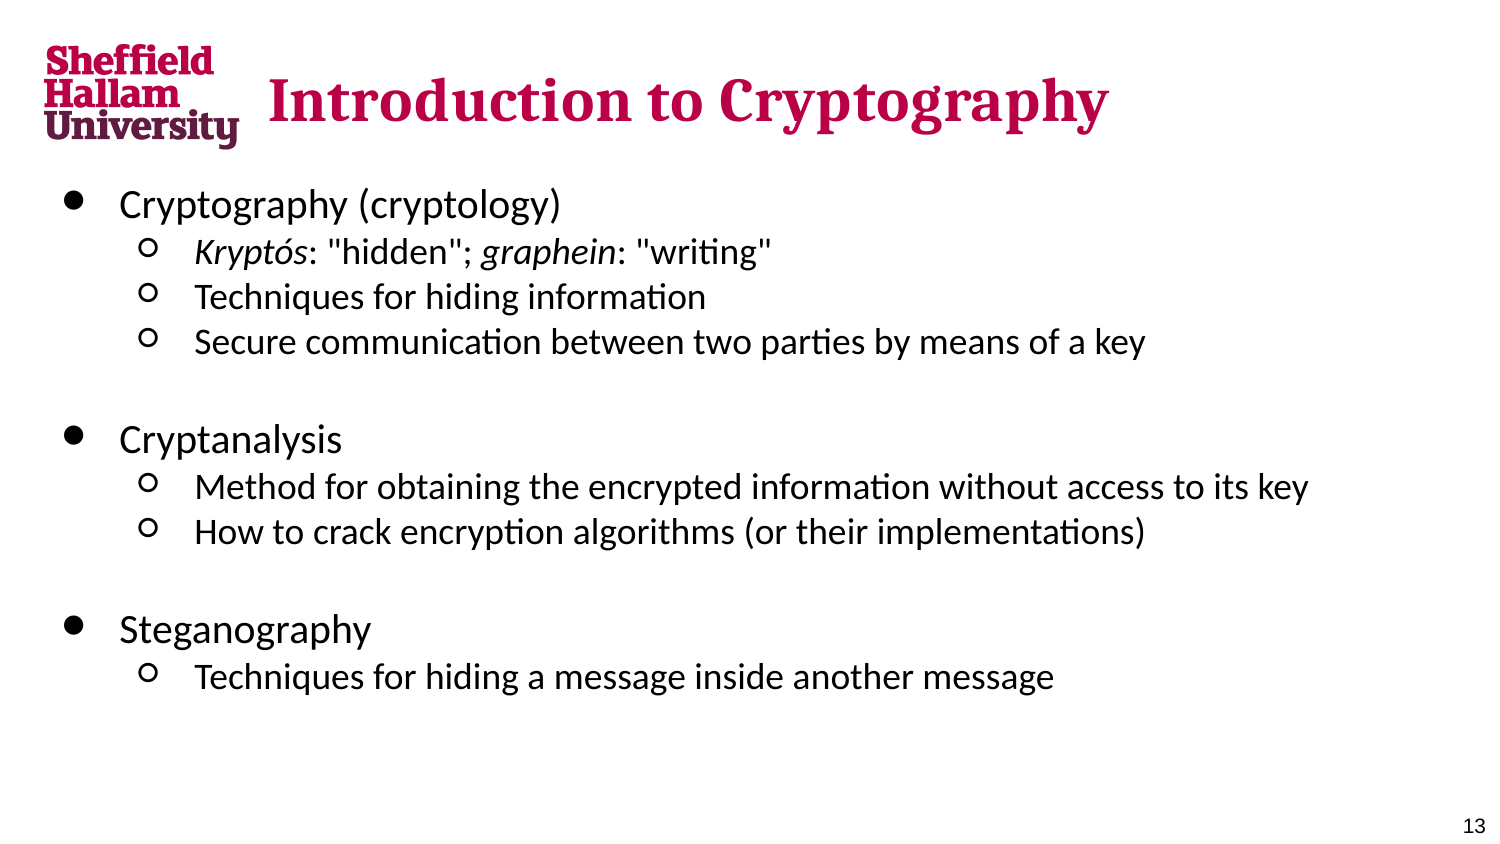

# Introduction to Cryptography
Cryptography (cryptology)
Kryptós: "hidden"; graphein: "writing"
Techniques for hiding information
Secure communication between two parties by means of a key

Cryptanalysis
Method for obtaining the encrypted information without access to its key
How to crack encryption algorithms (or their implementations)

Steganography
Techniques for hiding a message inside another message

13